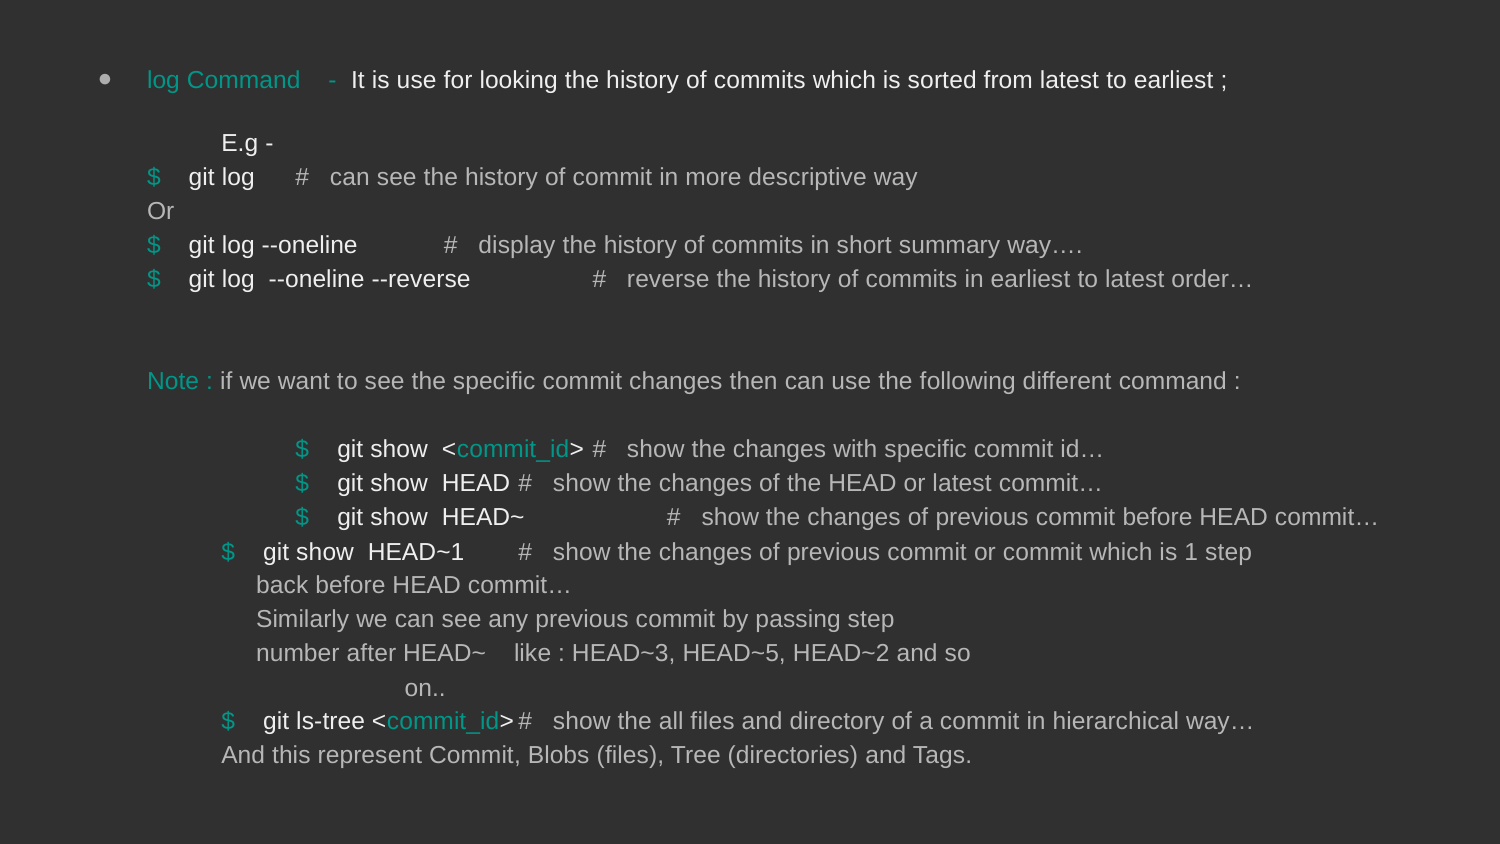

log Command    -  It is use for looking the history of commits which is sorted from latest to earliest ;
E.g -
		$    git log				#   can see the history of commit in more descriptive way
		Or
		$    git log --oneline			#   display the history of commits in short summary way….
		$    git log  --oneline --reverse	#   reverse the history of commits in earliest to latest order…
Note : if we want to see the specific commit changes then can use the following different command :
 		$    git show  <commit_id>		#   show the changes with specific commit id…
$    git show  HEAD			#   show the changes of the HEAD or latest commit…
$    git show  HEAD~		#   show the changes of previous commit before HEAD commit…
	$    git show  HEAD~1		#   show the changes of previous commit or commit which is 1 step
						     back before HEAD commit…
						     Similarly we can see any previous commit by passing step
						     number after HEAD~    like : HEAD~3, HEAD~5, HEAD~2 and so
 						     on..
	$    git ls-tree <commit_id>		#   show the all files and directory of a commit in hierarchical way…
						And this represent Commit, Blobs (files), Tree (directories) and Tags.